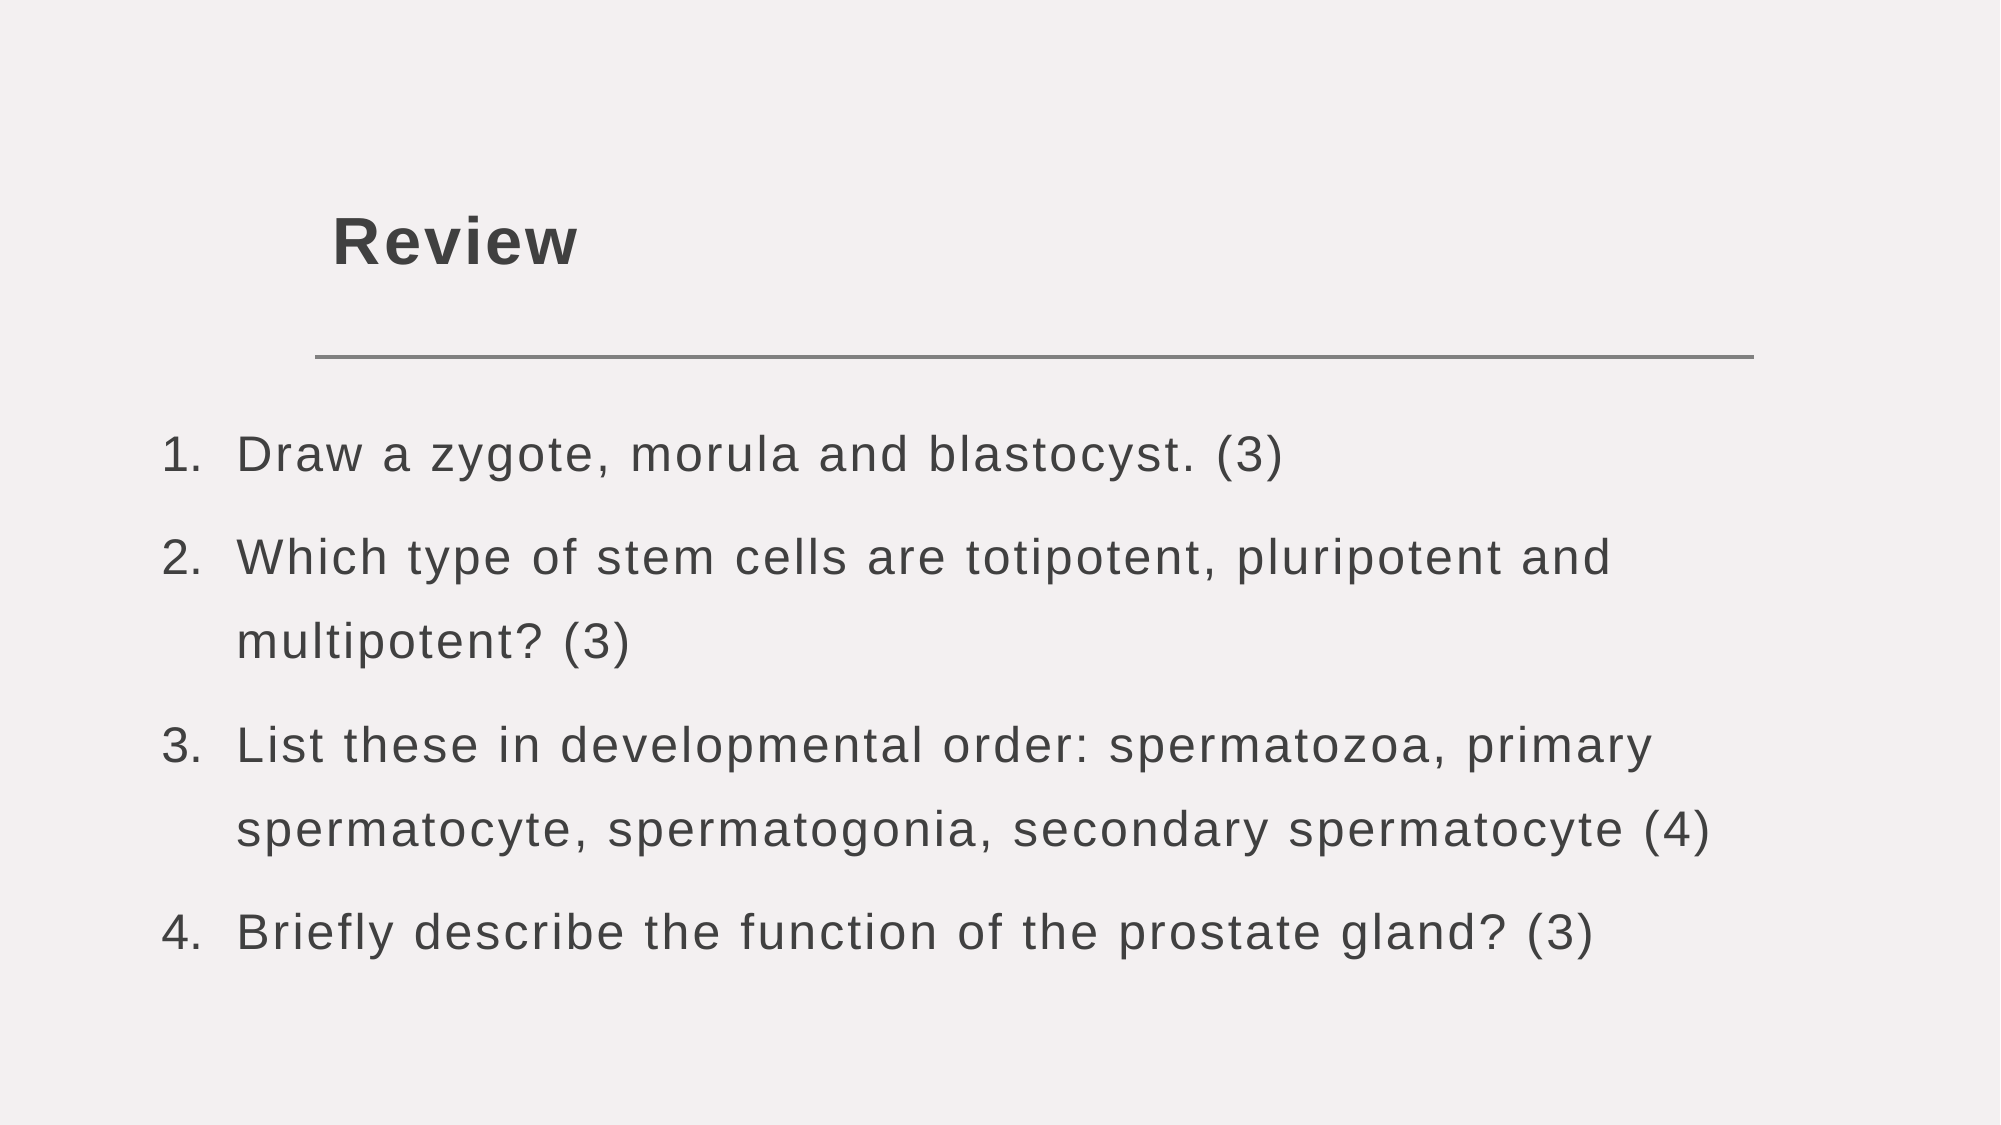

# Review
Draw a zygote, morula and blastocyst. (3)
Which type of stem cells are totipotent, pluripotent and multipotent? (3)
List these in developmental order: spermatozoa, primary spermatocyte, spermatogonia, secondary spermatocyte (4)
Briefly describe the function of the prostate gland? (3)